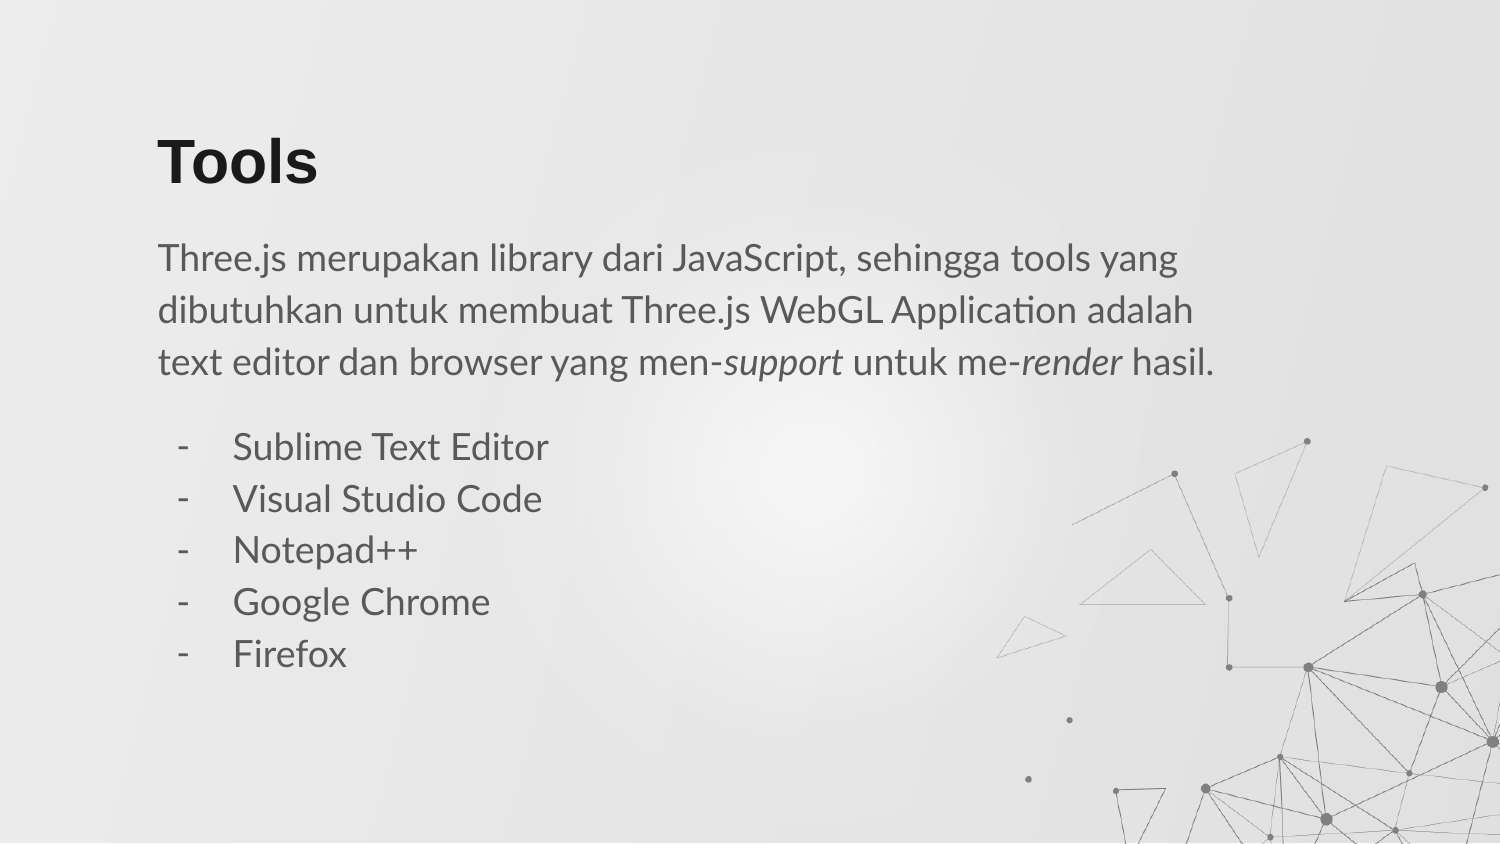

# Tools
Three.js merupakan library dari JavaScript, sehingga tools yang dibutuhkan untuk membuat Three.js WebGL Application adalah text editor dan browser yang men-support untuk me-render hasil.
Sublime Text Editor
Visual Studio Code
Notepad++
Google Chrome
Firefox